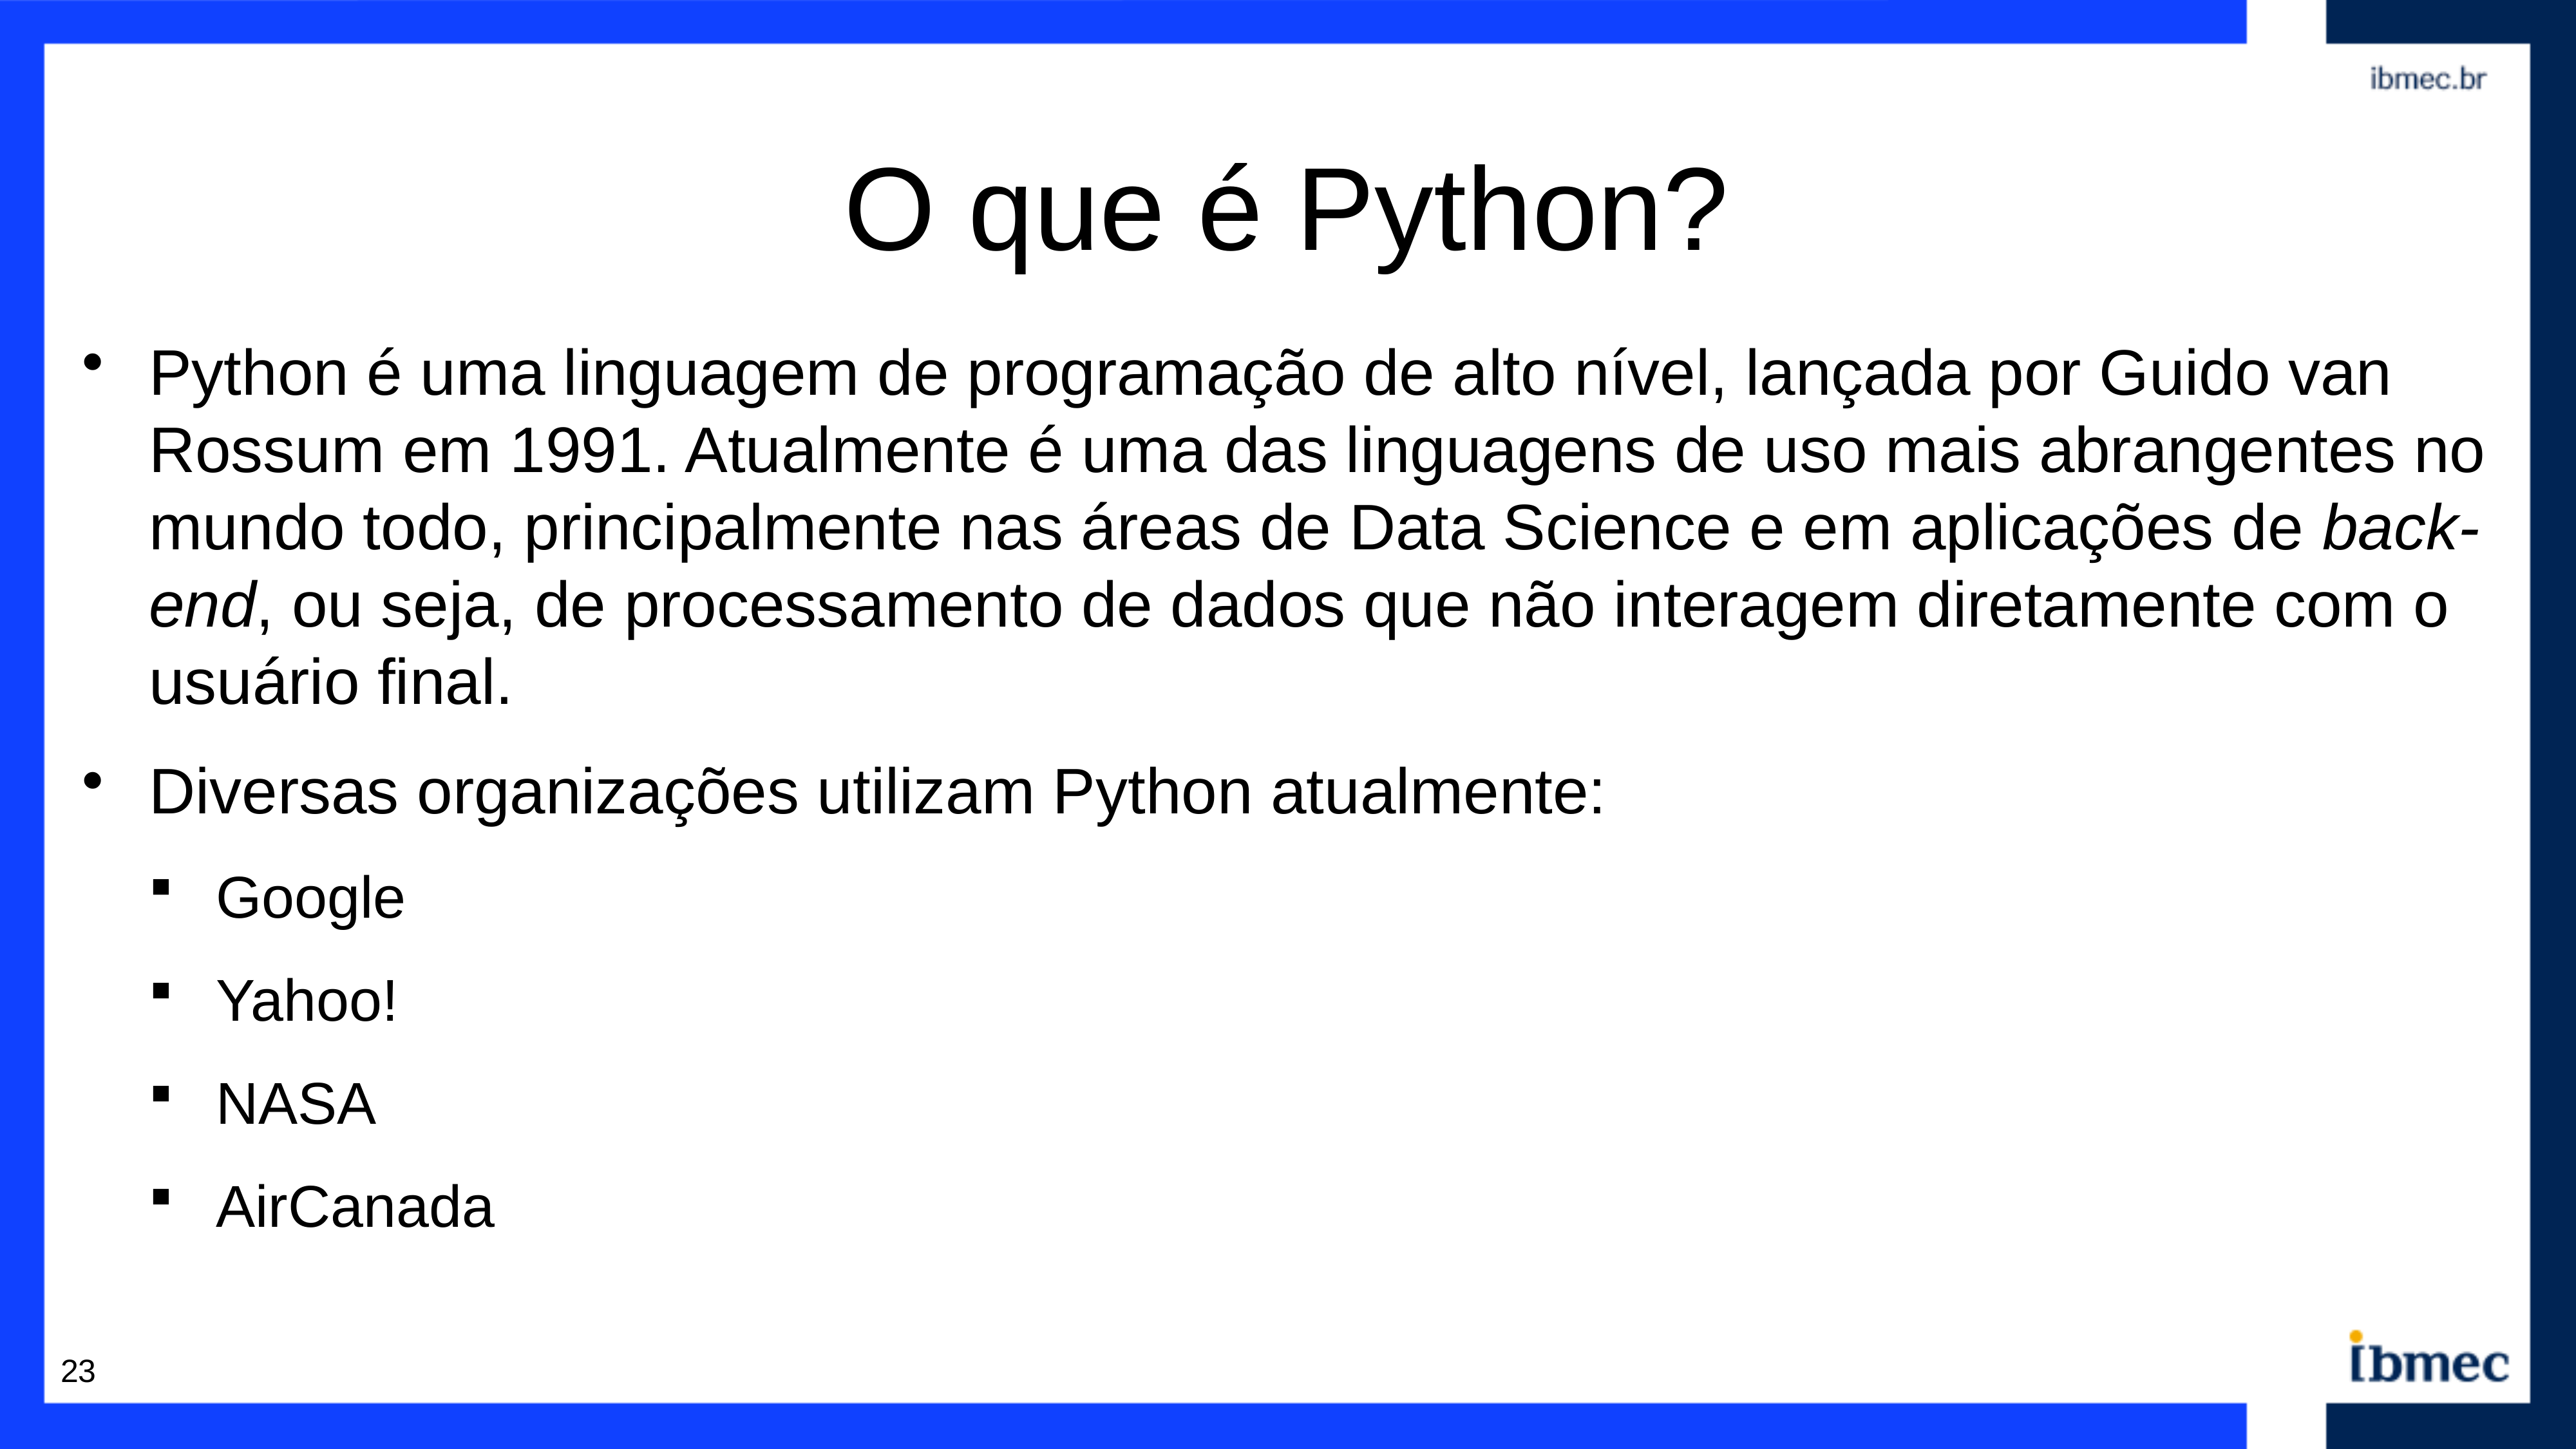

# O que é Python?
Python é uma linguagem de programação de alto nível, lançada por Guido van Rossum em 1991. Atualmente é uma das linguagens de uso mais abrangentes no mundo todo, principalmente nas áreas de Data Science e em aplicações de back-end, ou seja, de processamento de dados que não interagem diretamente com o usuário final.
Diversas organizações utilizam Python atualmente:
Google
Yahoo!
NASA
AirCanada
23